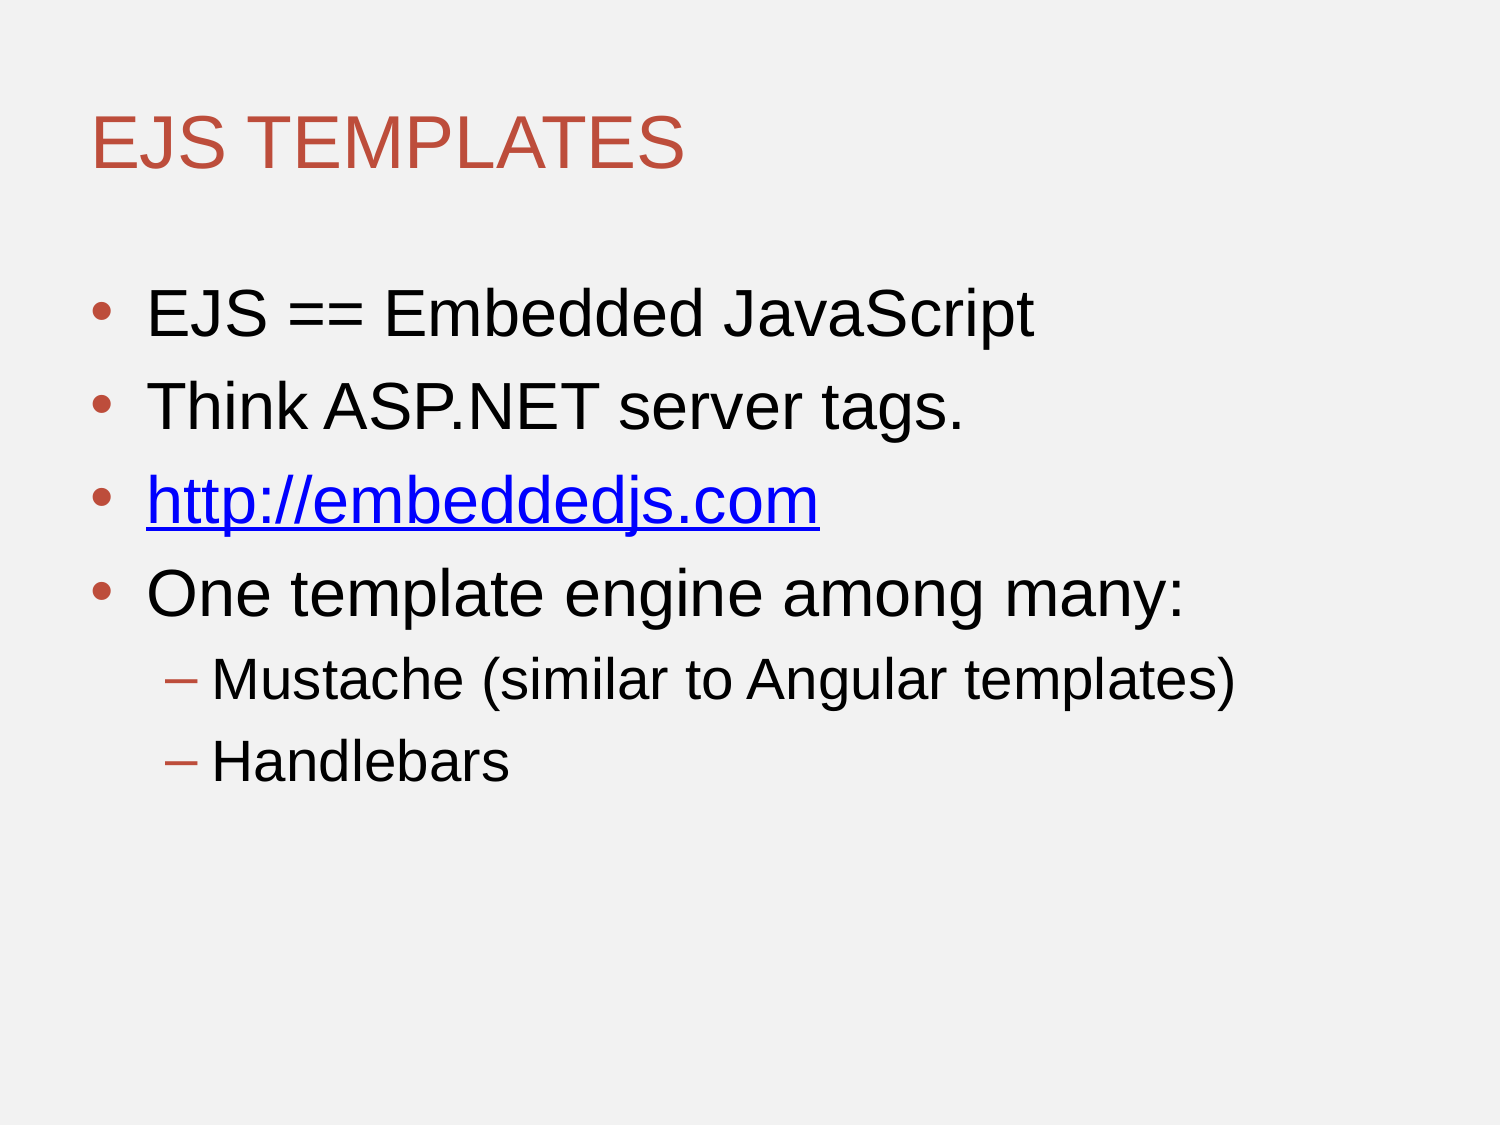

# Ejs templates
EJS == Embedded JavaScript
Think ASP.NET server tags.
http://embeddedjs.com
One template engine among many:
Mustache (similar to Angular templates)
Handlebars